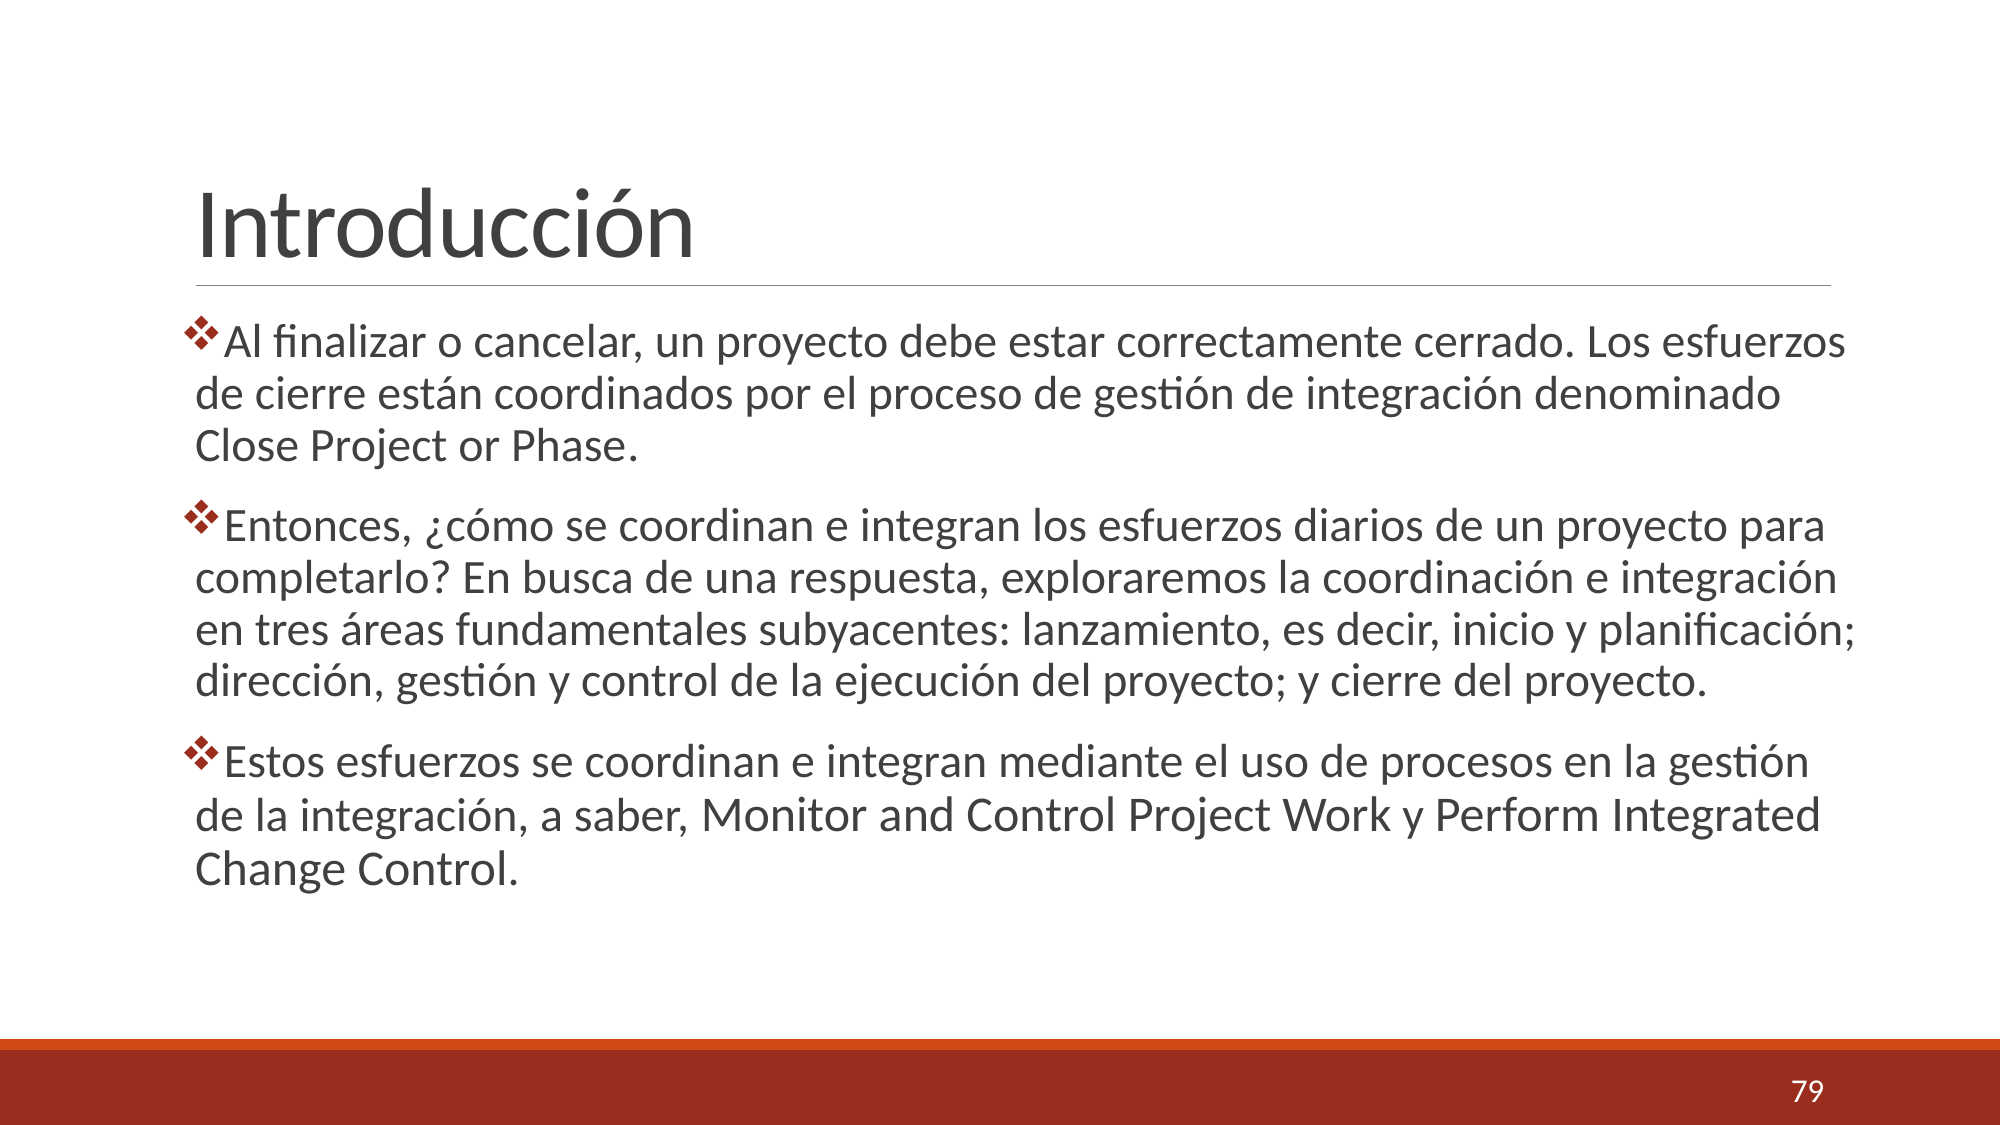

# Introducción
Al finalizar o cancelar, un proyecto debe estar correctamente cerrado. Los esfuerzos de cierre están coordinados por el proceso de gestión de integración denominado Close Project or Phase.
Entonces, ¿cómo se coordinan e integran los esfuerzos diarios de un proyecto para completarlo? En busca de una respuesta, exploraremos la coordinación e integración en tres áreas fundamentales subyacentes: lanzamiento, es decir, inicio y planificación; dirección, gestión y control de la ejecución del proyecto; y cierre del proyecto.
Estos esfuerzos se coordinan e integran mediante el uso de procesos en la gestión de la integración, a saber, Monitor and Control Project Work y Perform Integrated Change Control.

79